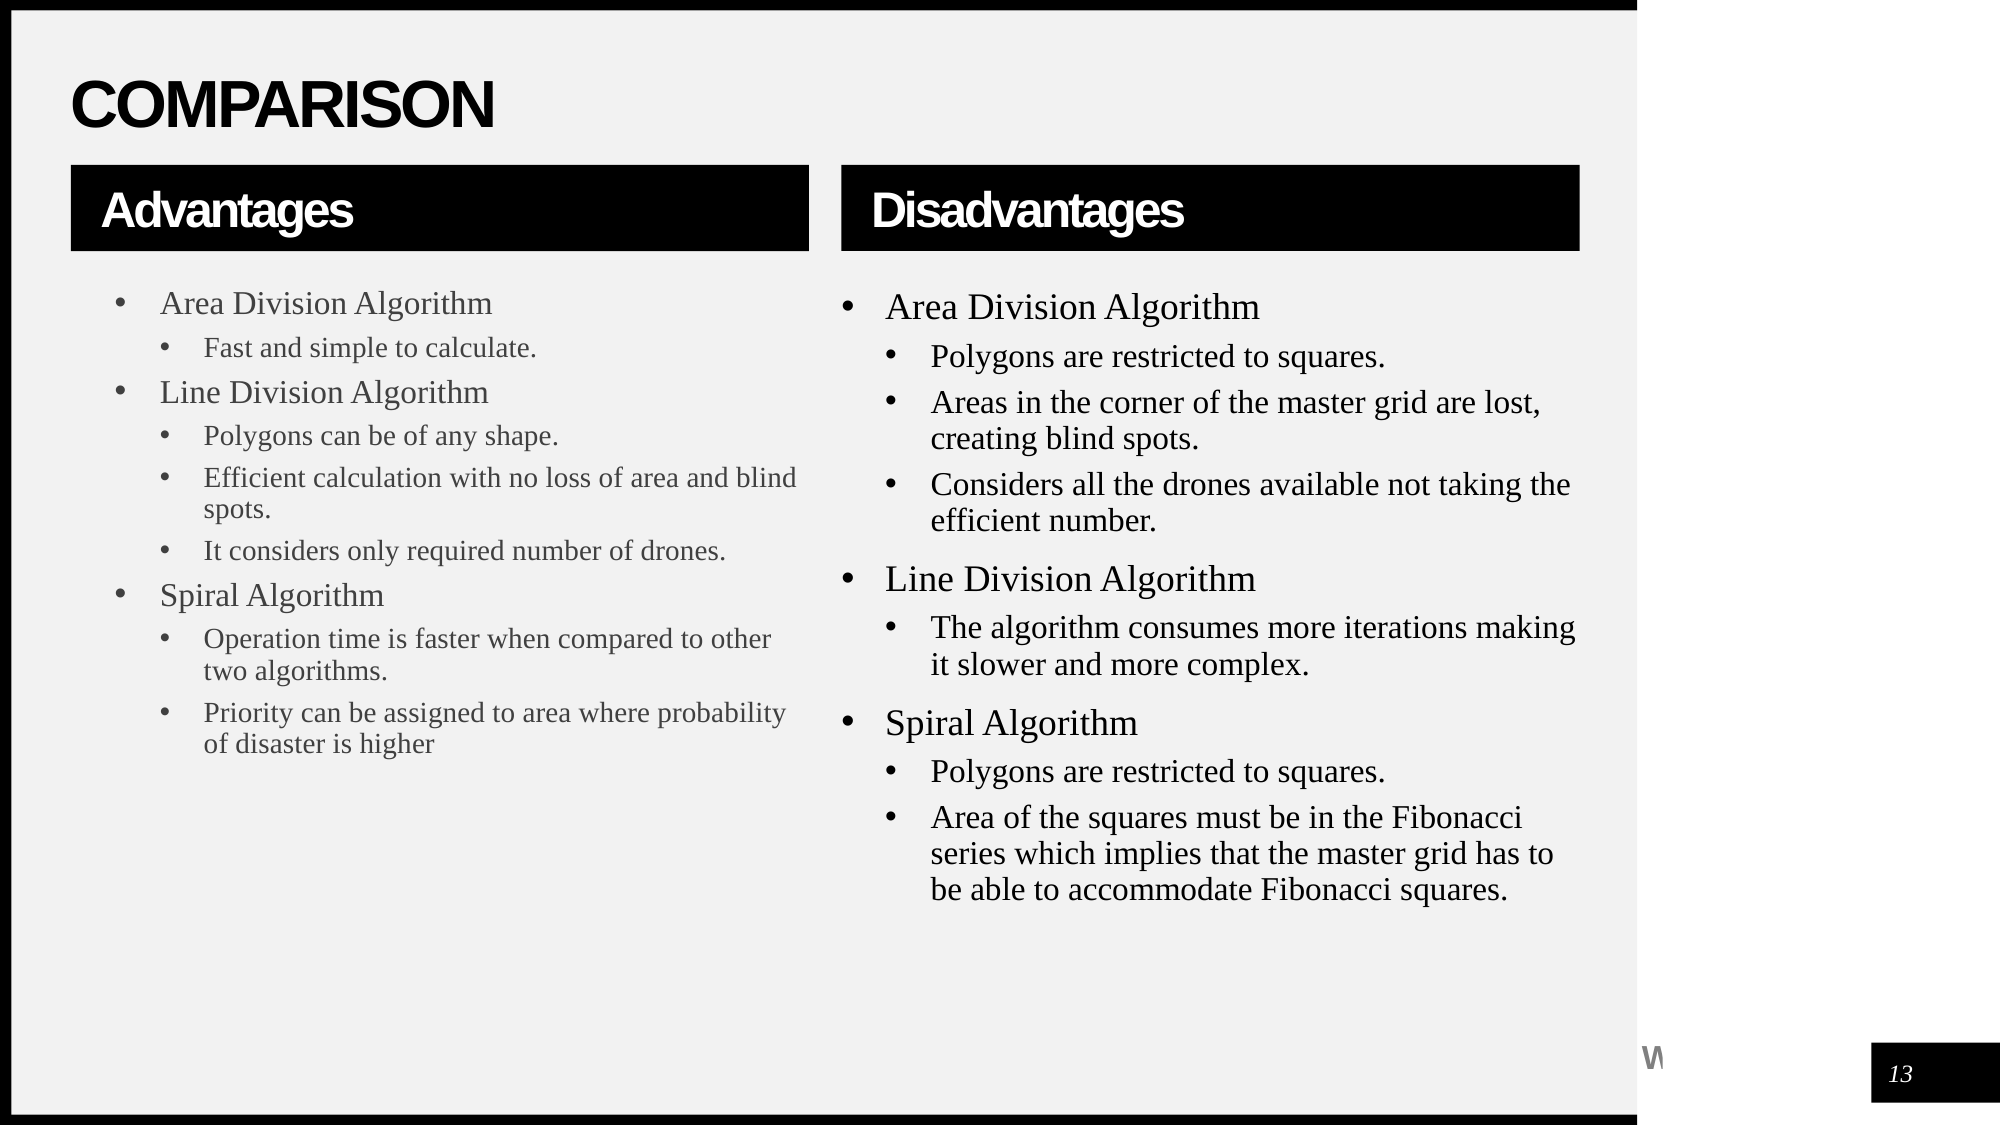

# comparison
Advantages
Disadvantages

Area Division Algorithm
Fast and simple to calculate.
Line Division Algorithm
Polygons can be of any shape.
Efficient calculation with no loss of area and blind spots.
It considers only required number of drones.
Spiral Algorithm
Operation time is faster when compared to other two algorithms.
Priority can be assigned to area where probability of disaster is higher
Area Division Algorithm
Polygons are restricted to squares.
Areas in the corner of the master grid are lost, creating blind spots.
Considers all the drones available not taking the efficient number.
Line Division Algorithm
The algorithm consumes more iterations making it slower and more complex.
Spiral Algorithm
Polygons are restricted to squares.
Area of the squares must be in the Fibonacci series which implies that the master grid has to be able to accommodate Fibonacci squares.

13